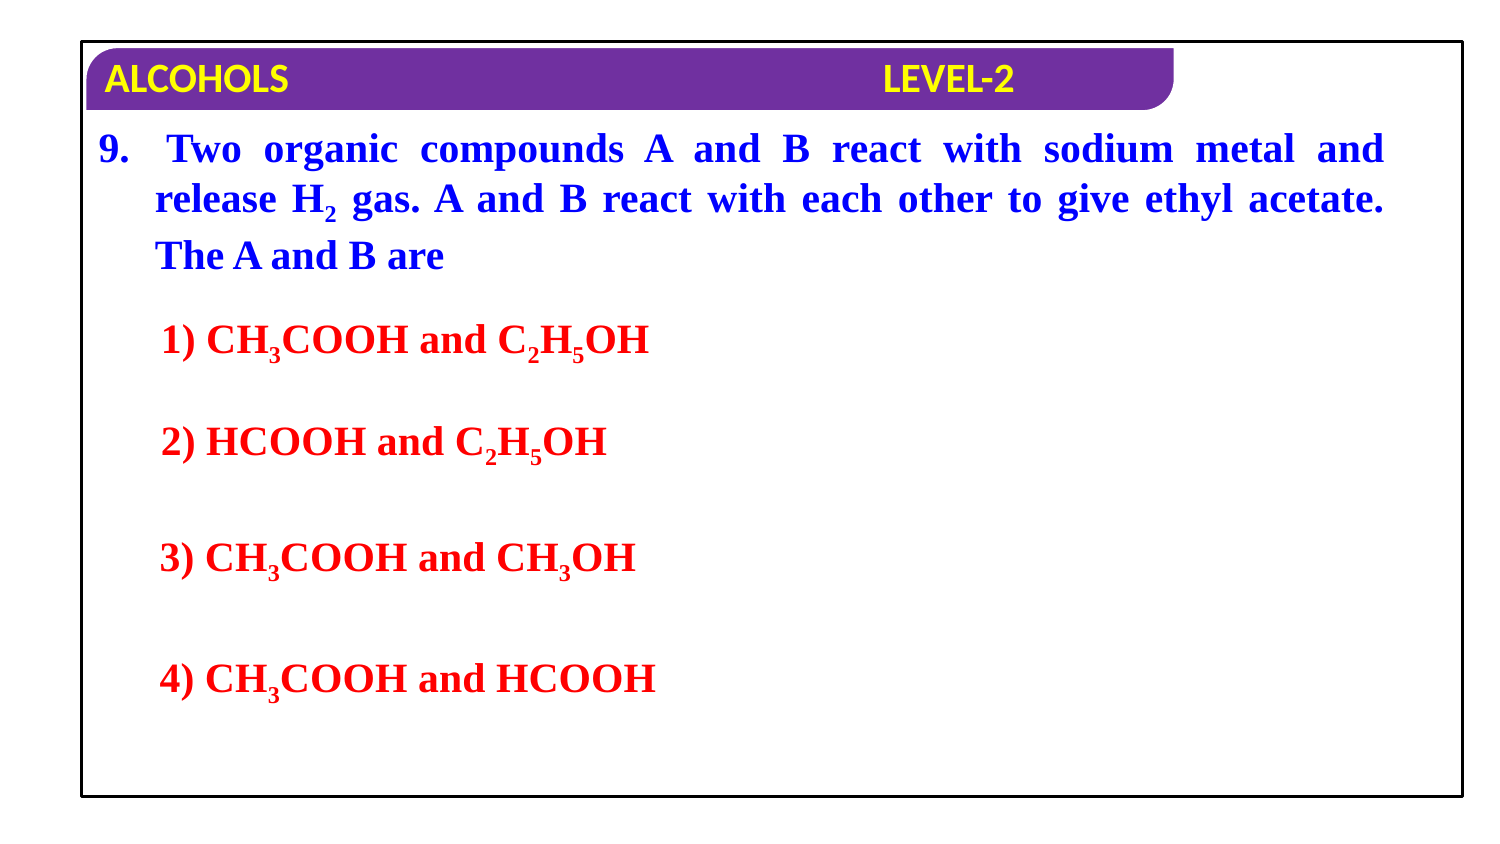

9. 	Two organic compounds A and B react with sodium metal and release H2 gas. A and B react with each other to give ethyl acetate. The A and B are
1) CH3COOH and C2H5OH
2) HCOOH and C2H5OH
3) CH3COOH and CH3OH
4) CH3COOH and HCOOH